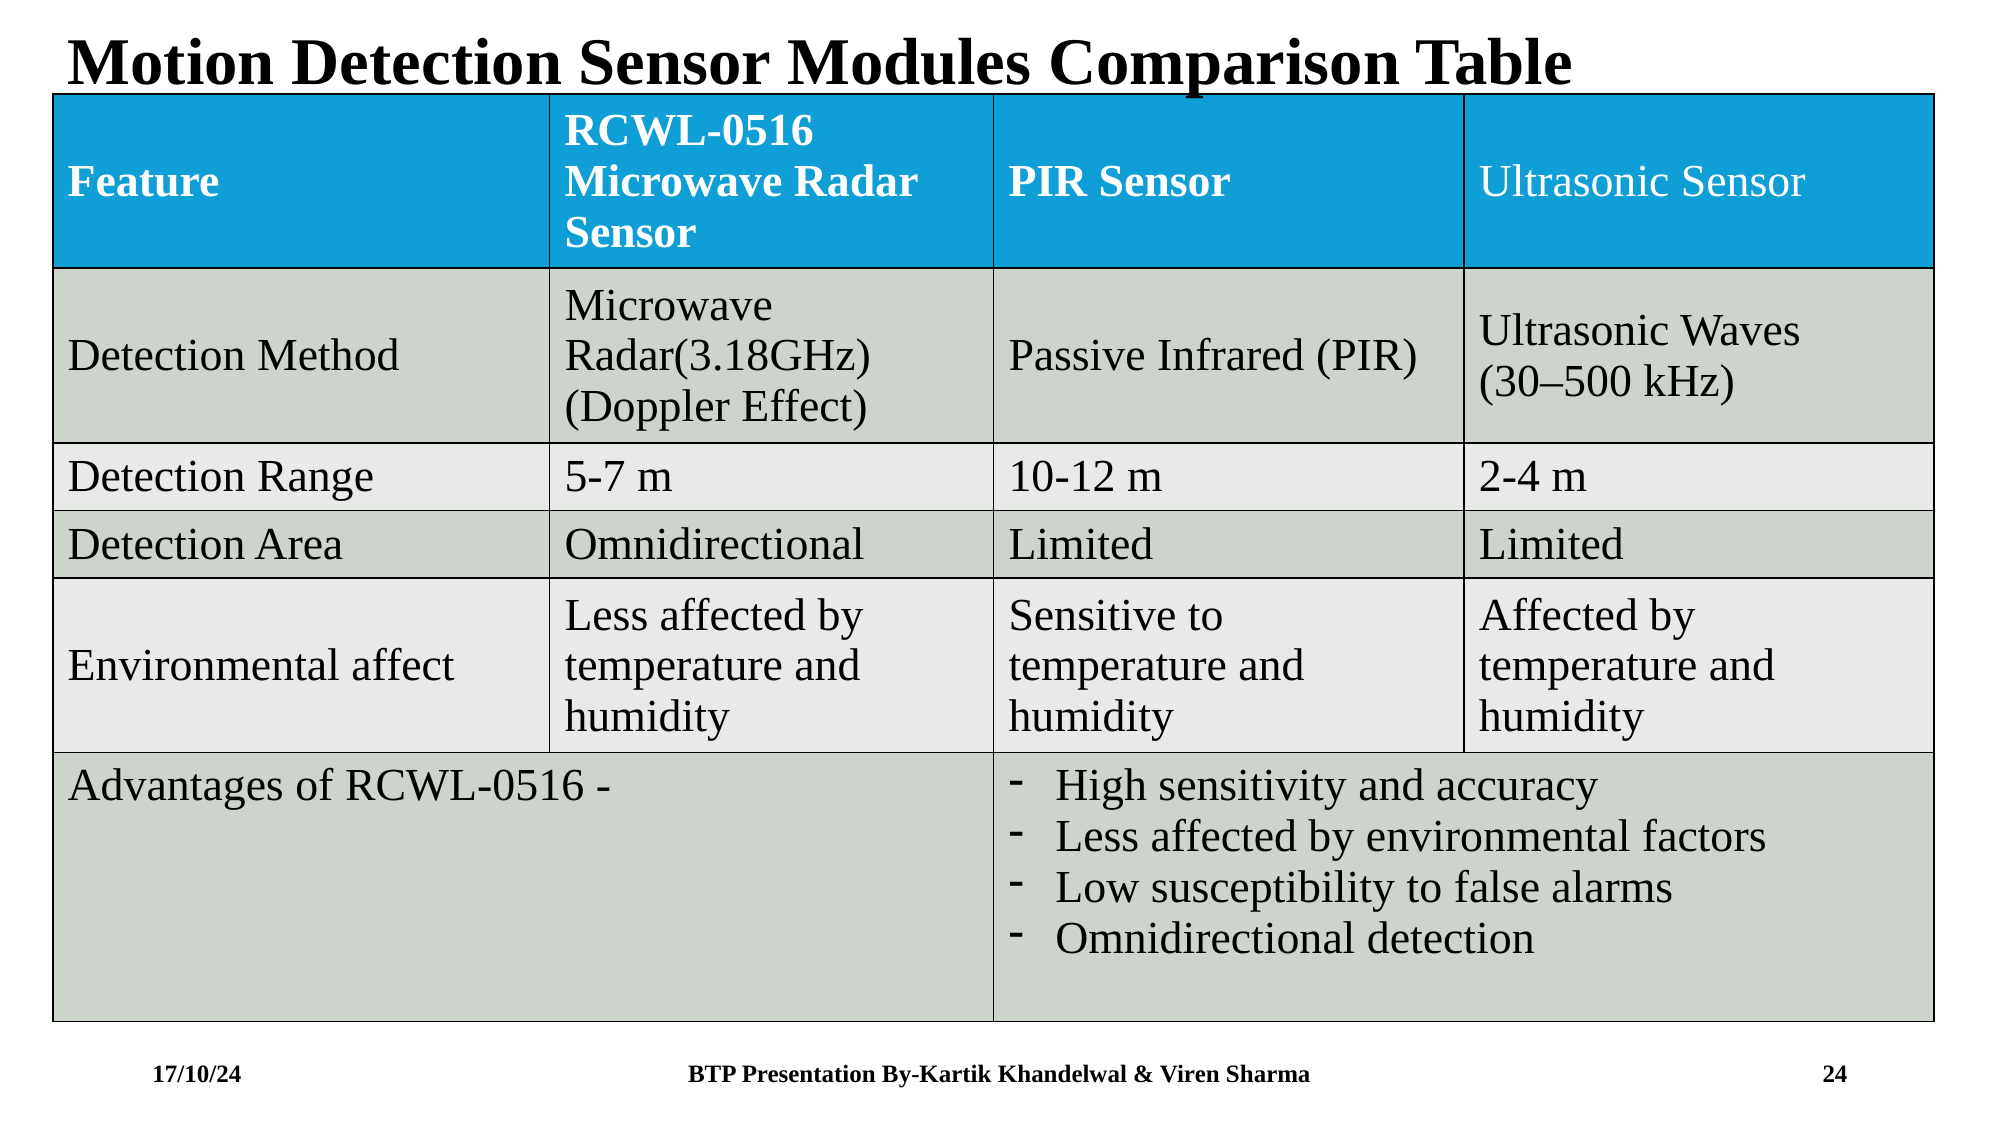

Motion Detection Sensor Modules Comparison Table
| Feature | RCWL-0516 Microwave Radar Sensor | PIR Sensor | Ultrasonic Sensor |
| --- | --- | --- | --- |
| Detection Method | Microwave Radar(3.18GHz) (Doppler Effect) | Passive Infrared (PIR) | Ultrasonic Waves (30–500 kHz) |
| Detection Range | 5-7 m | 10-12 m | 2-4 m |
| Detection Area | Omnidirectional | Limited | Limited |
| Environmental affect | Less affected by temperature and humidity | Sensitive to temperature and humidity | Affected by temperature and humidity |
| Advantages of RCWL-0516 - |  | High sensitivity and accuracy Less affected by environmental factors Low susceptibility to false alarms Omnidirectional detection |  |

17/10/24
BTP Presentation By-Kartik Khandelwal & Viren Sharma
24